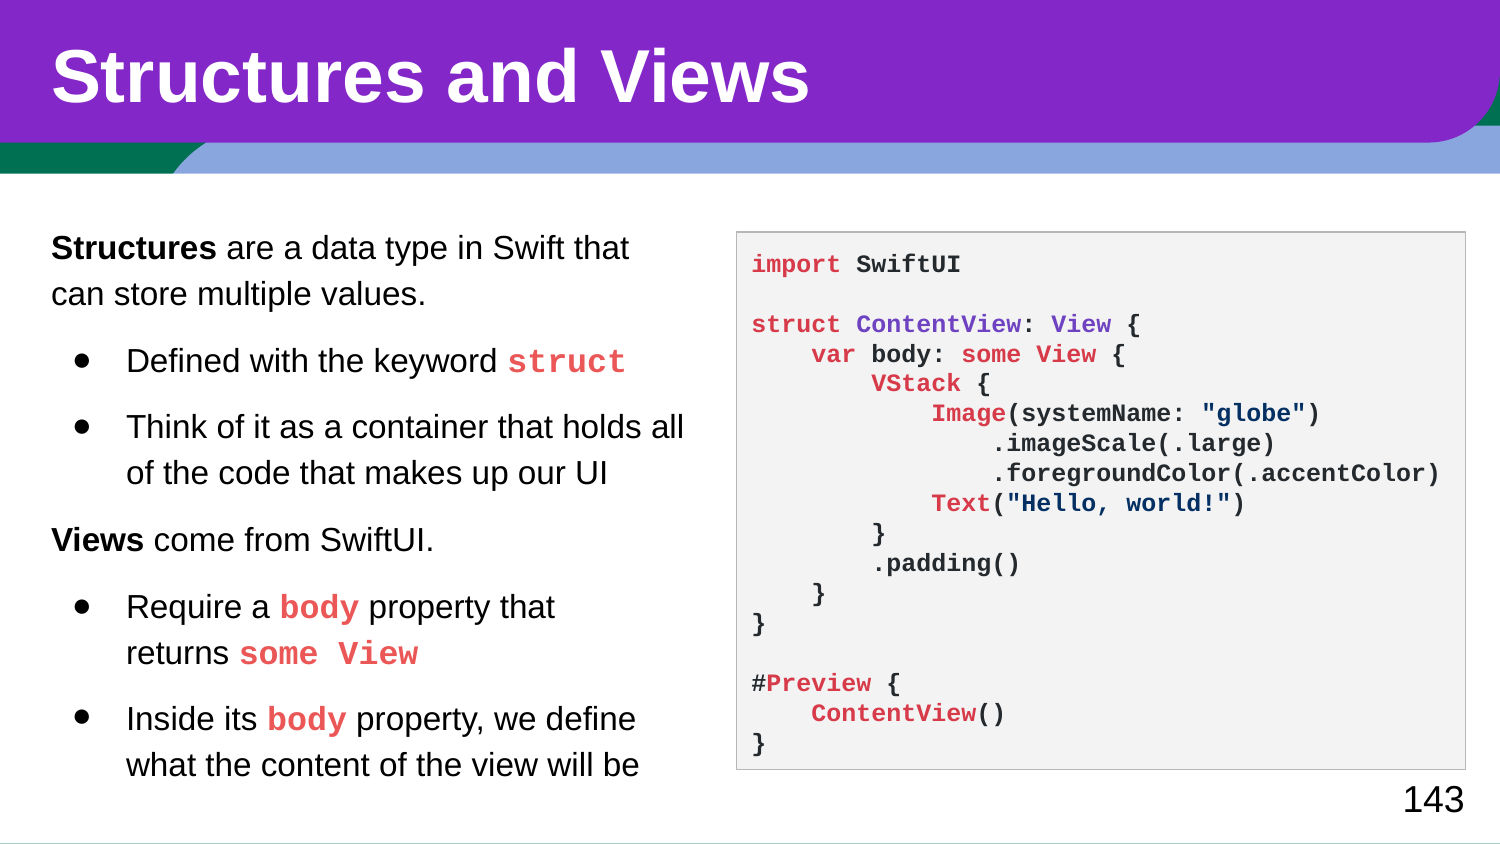

# Structures and Views
Structures are a data type in Swift that can store multiple values.
Defined with the keyword struct
Think of it as a container that holds all of the code that makes up our UI
Views come from SwiftUI.
Require a body property that
returns some View
Inside its body property, we define what the content of the view will be
import SwiftUI

struct ContentView: View {
    var body: some View {
        VStack {
            Image(systemName: "globe")
                .imageScale(.large)
                .foregroundColor(.accentColor)
            Text("Hello, world!")
        }
        .padding()
    }
}

#Preview {
    ContentView()
}